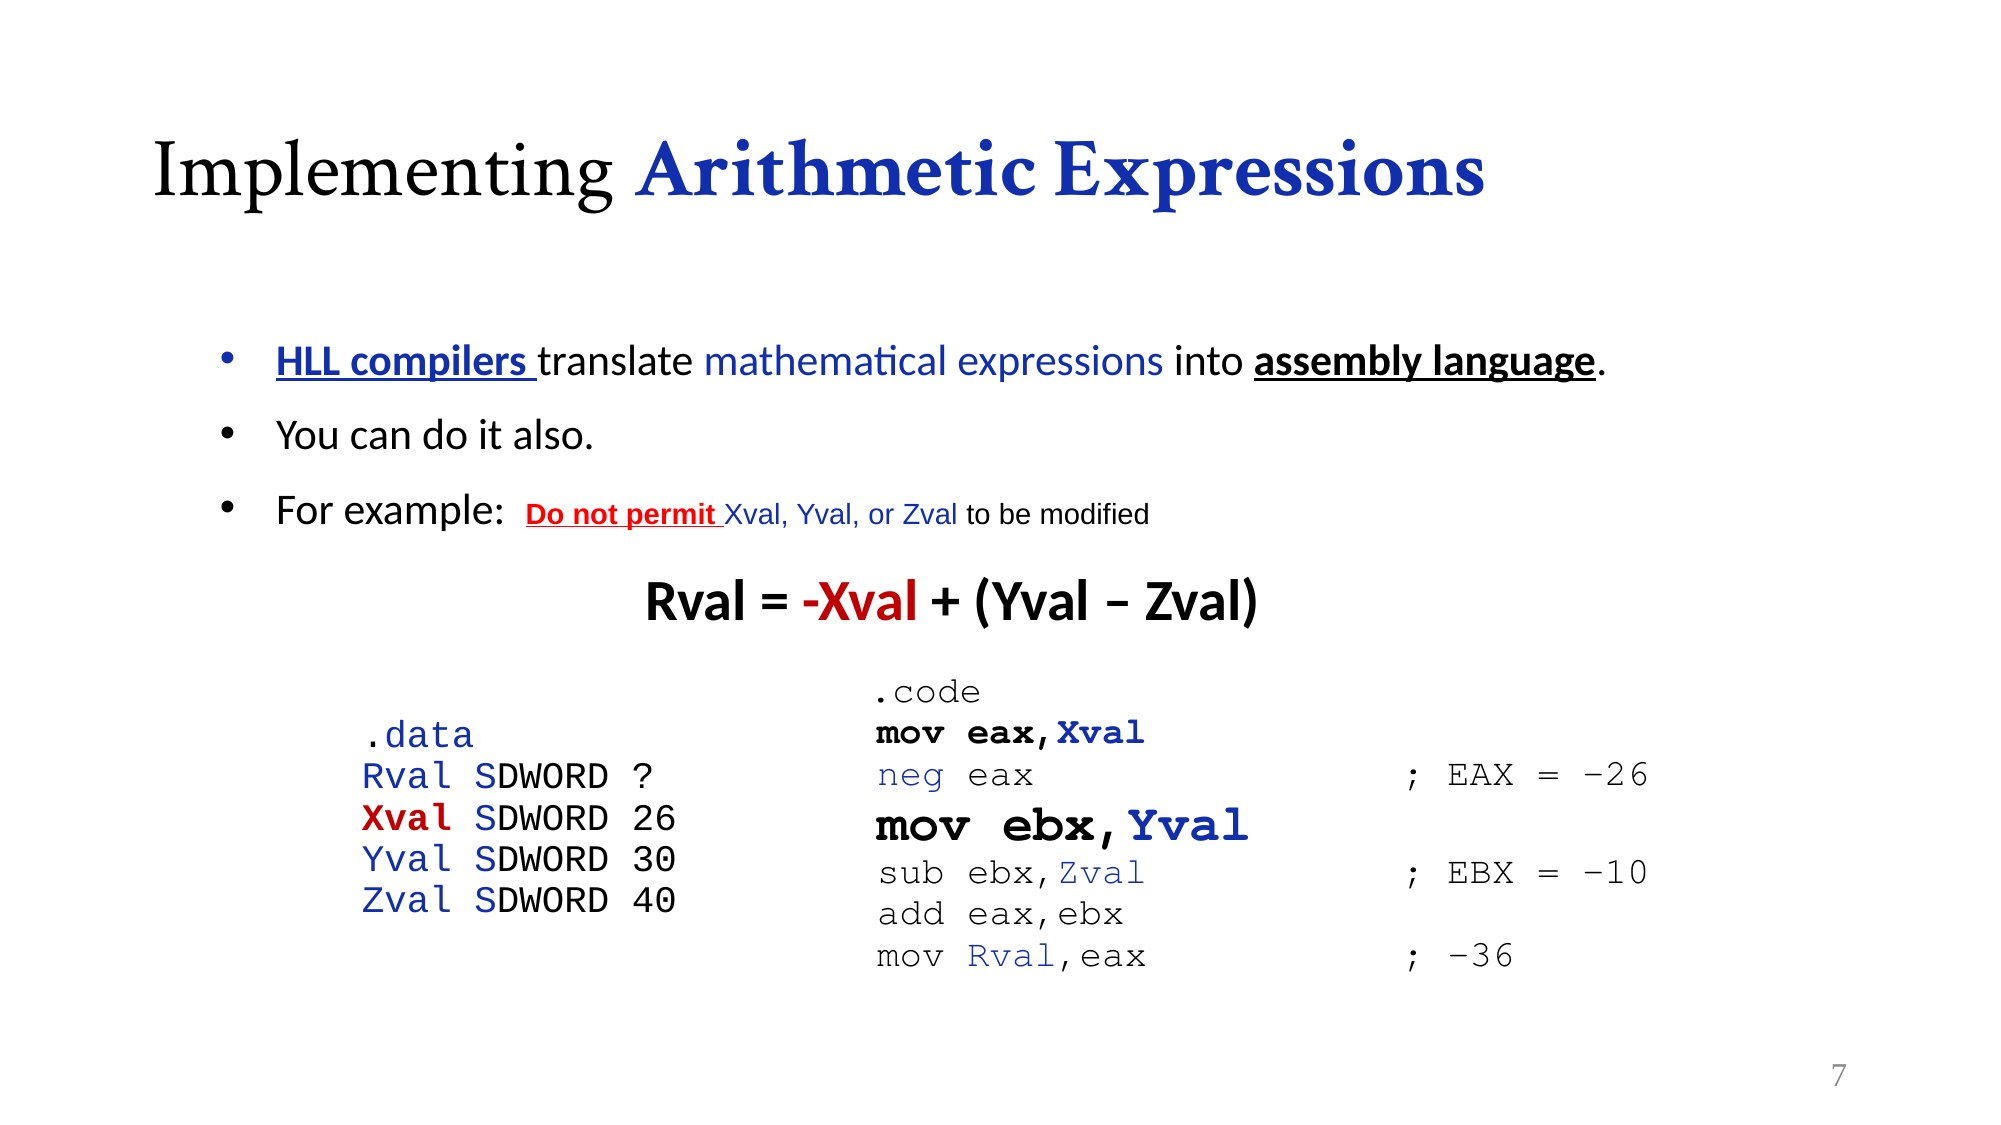

# Implementing Arithmetic Expressions
HLL compilers translate mathematical expressions into assembly language.
You can do it also.
For example:  Do not permit Xval, Yval, or Zval to be modified
	Rval = -Xval + (Yval – Zval)
   .code
	mov eax,Xval
	neg eax 	; EAX = -26
	mov ebx,Yval
	sub ebx,Zval 	; EBX = -10
	add eax,ebx
	mov Rval,eax 	; -36
.data
Rval SDWORD ?
Xval SDWORD 26
Yval SDWORD 30
Zval SDWORD 40
7